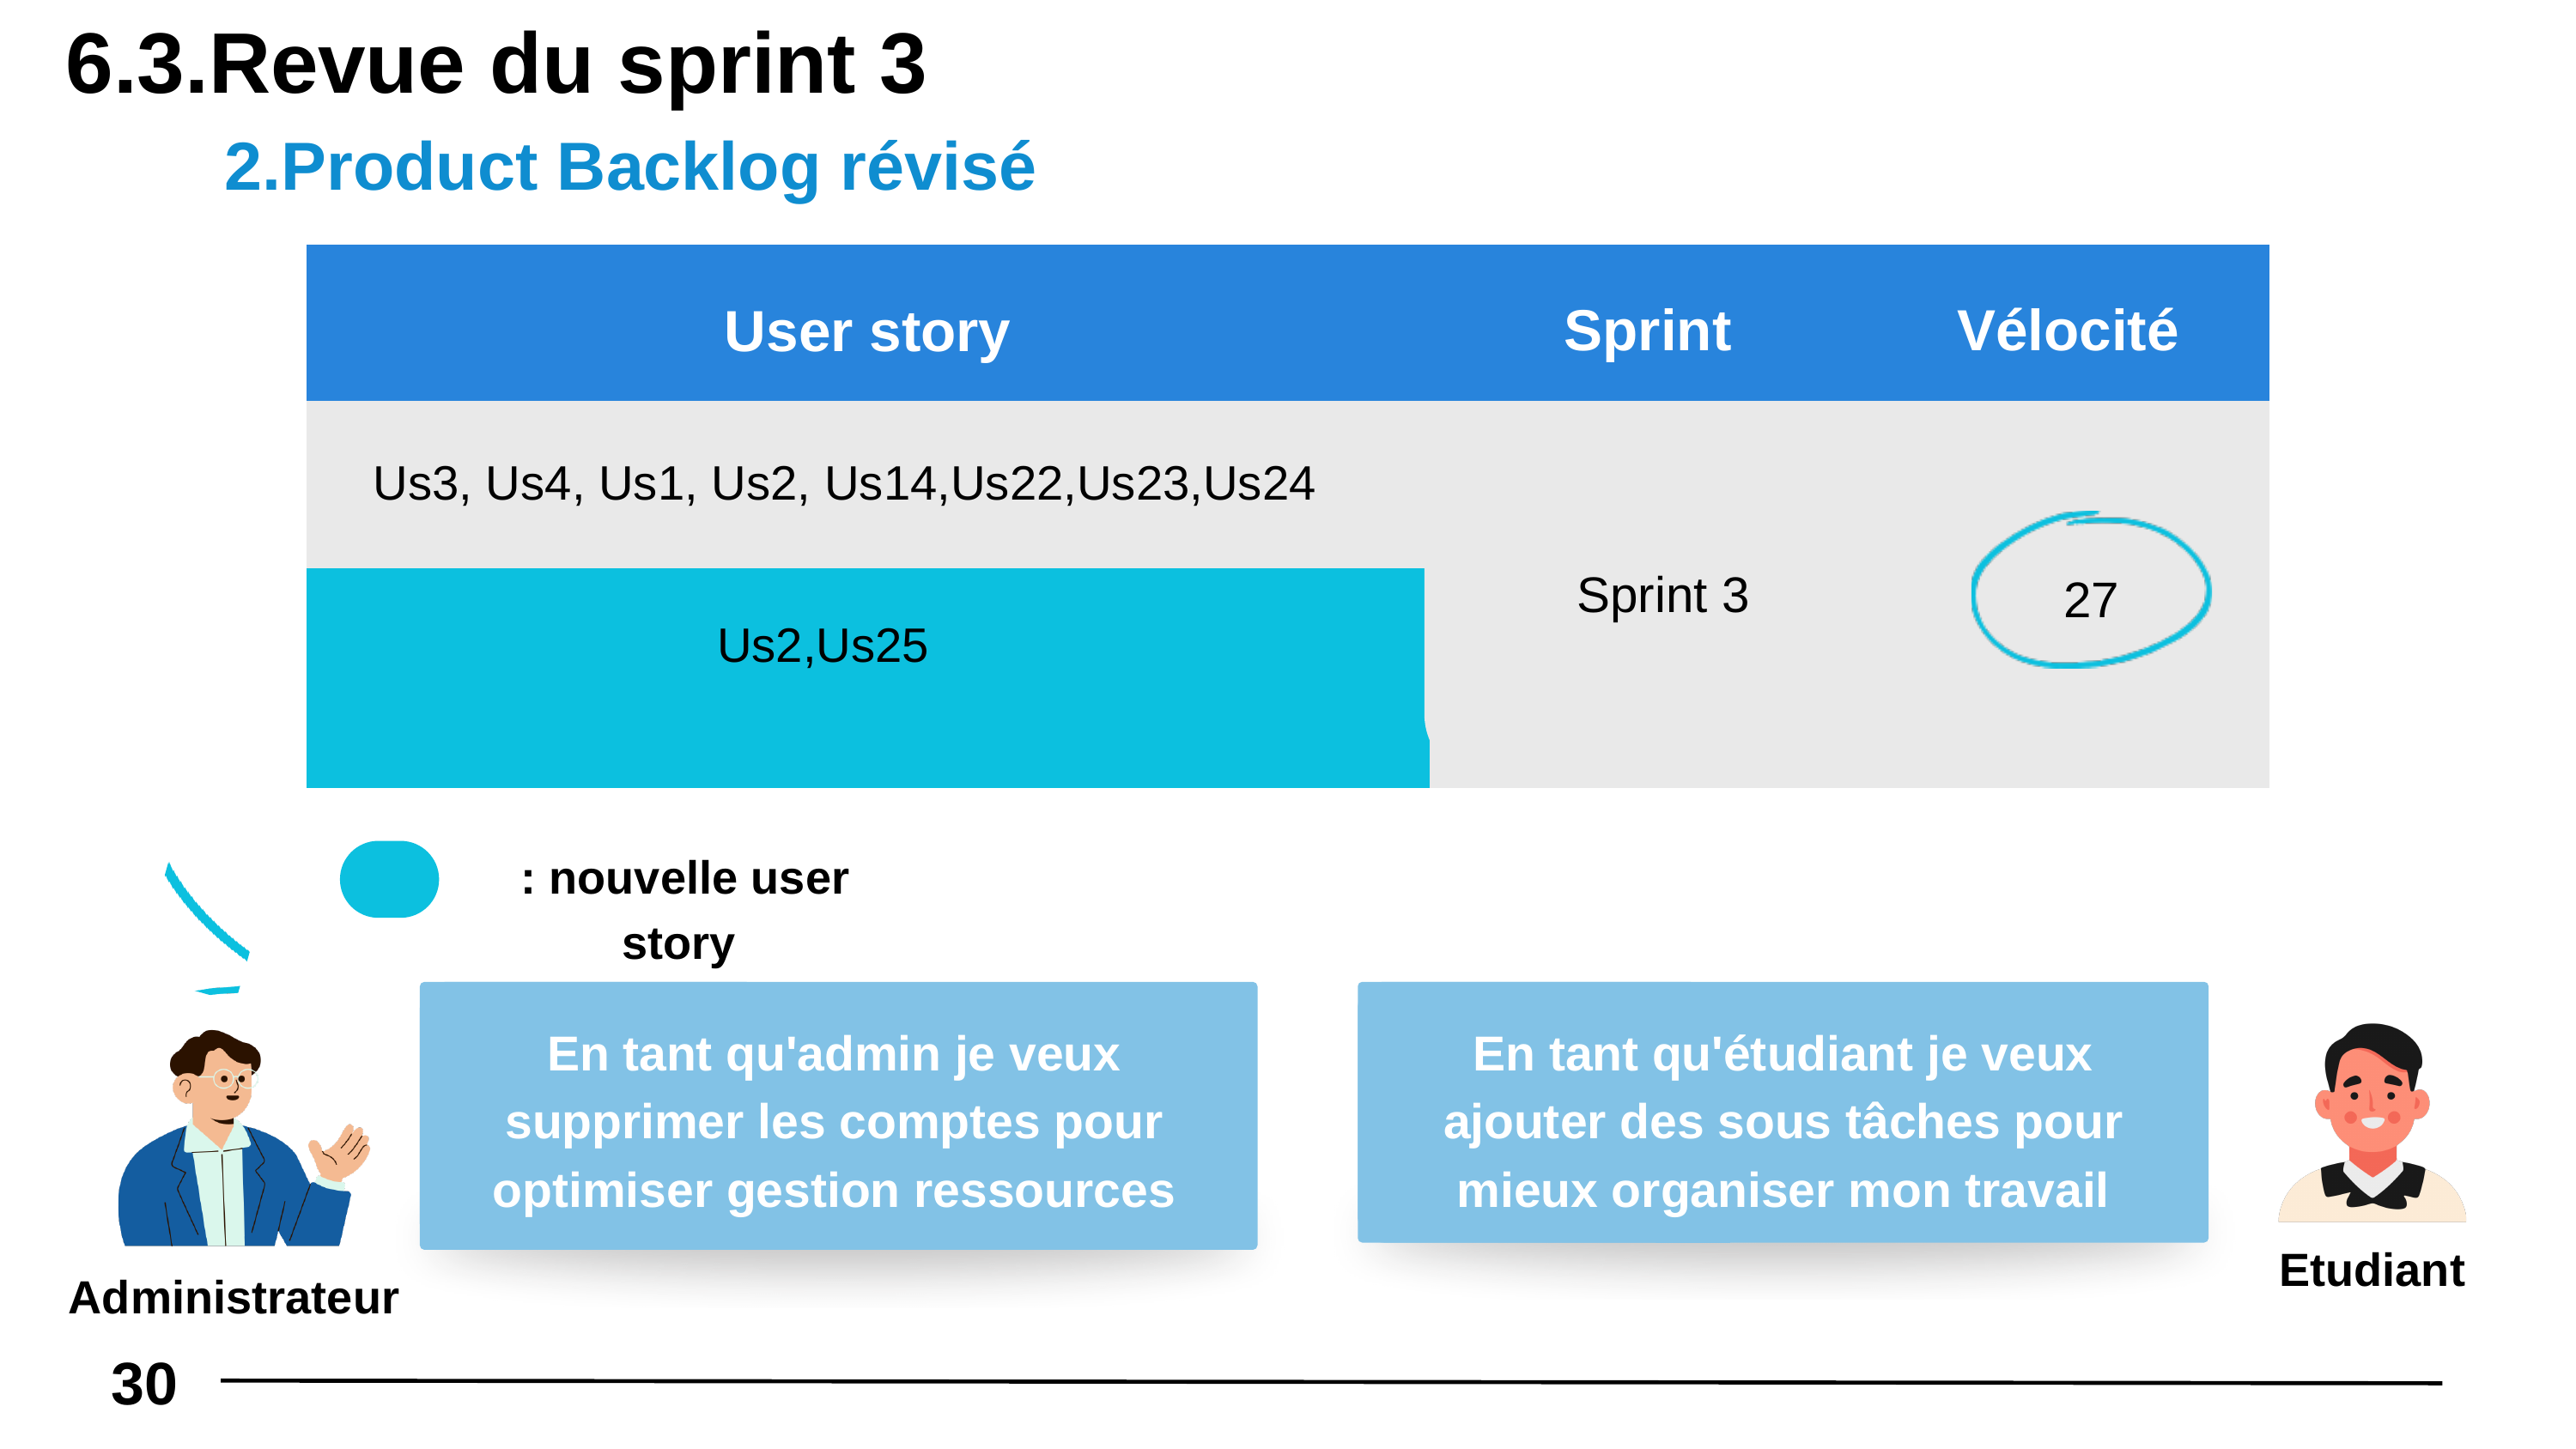

6.3.Revue du sprint 3
 2.Product Backlog révisé
| User story | Sprint | Vélocité |
| --- | --- | --- |
|  |  |  |
|  |  |  |

Us3, Us4, Us1, Us2, Us14,Us22,Us23,Us24

Sprint 3
27
Us2,Us25

: nouvelle user story

En tant qu'admin je veux supprimer les comptes pour optimiser gestion ressources
En tant qu'étudiant je veux ajouter des sous tâches pour mieux organiser mon travail

Etudiant
Administrateur
30